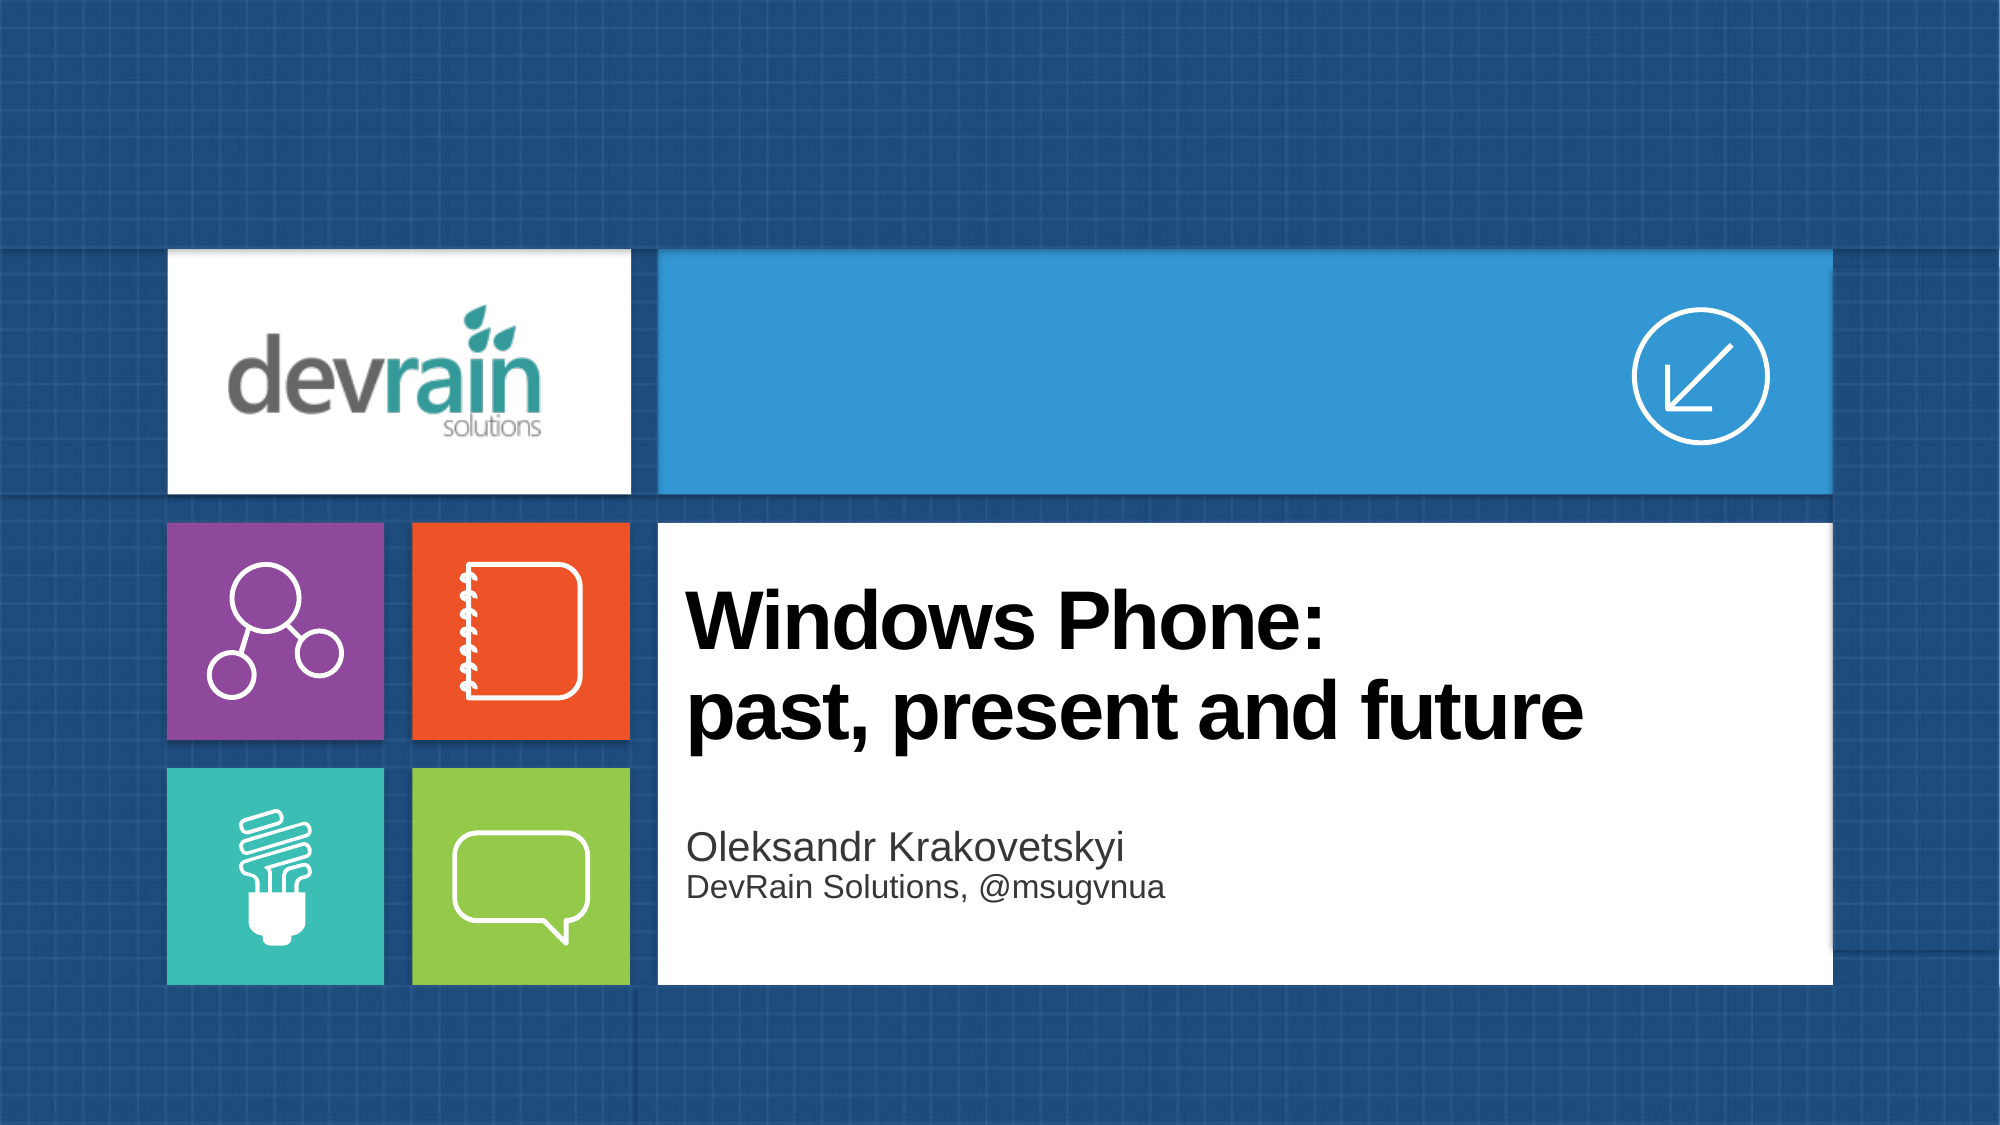

# Windows Phone: past, present and future
Oleksandr Krakovetskyi
DevRain Solutions, @msugvnua